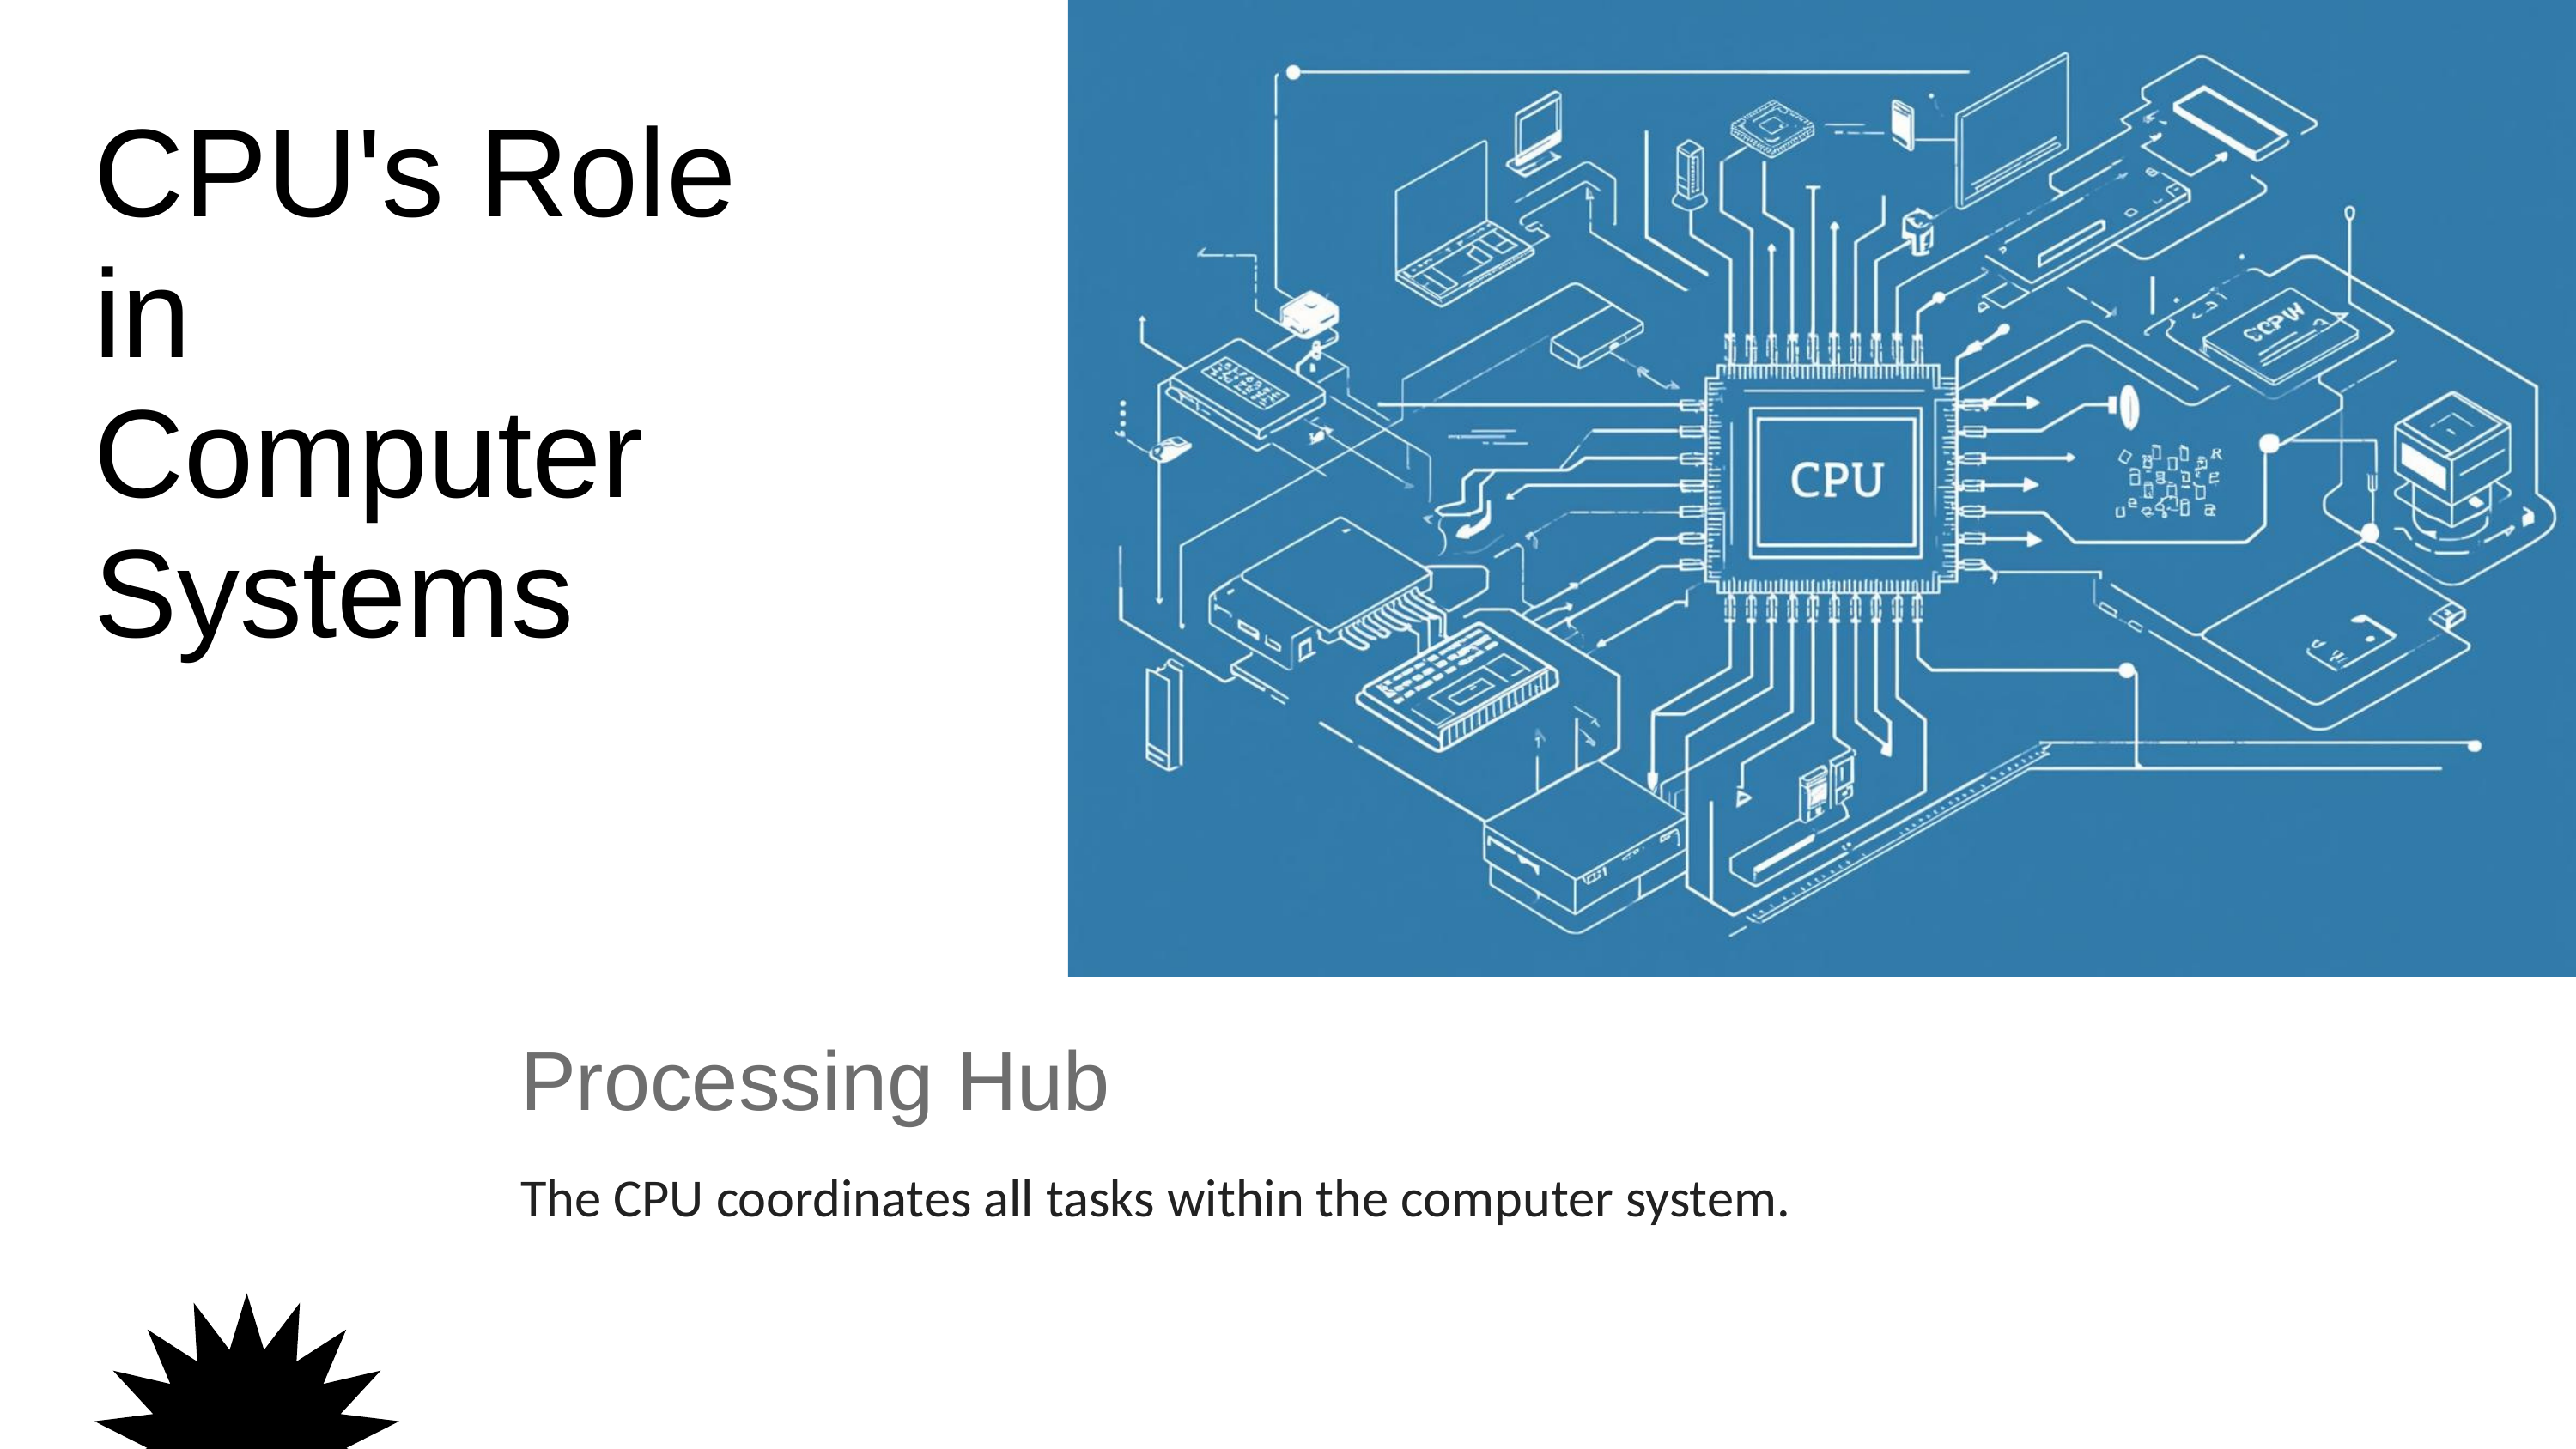

CPU's Role in Computer Systems
Processing Hub
The CPU coordinates all tasks within the computer system.